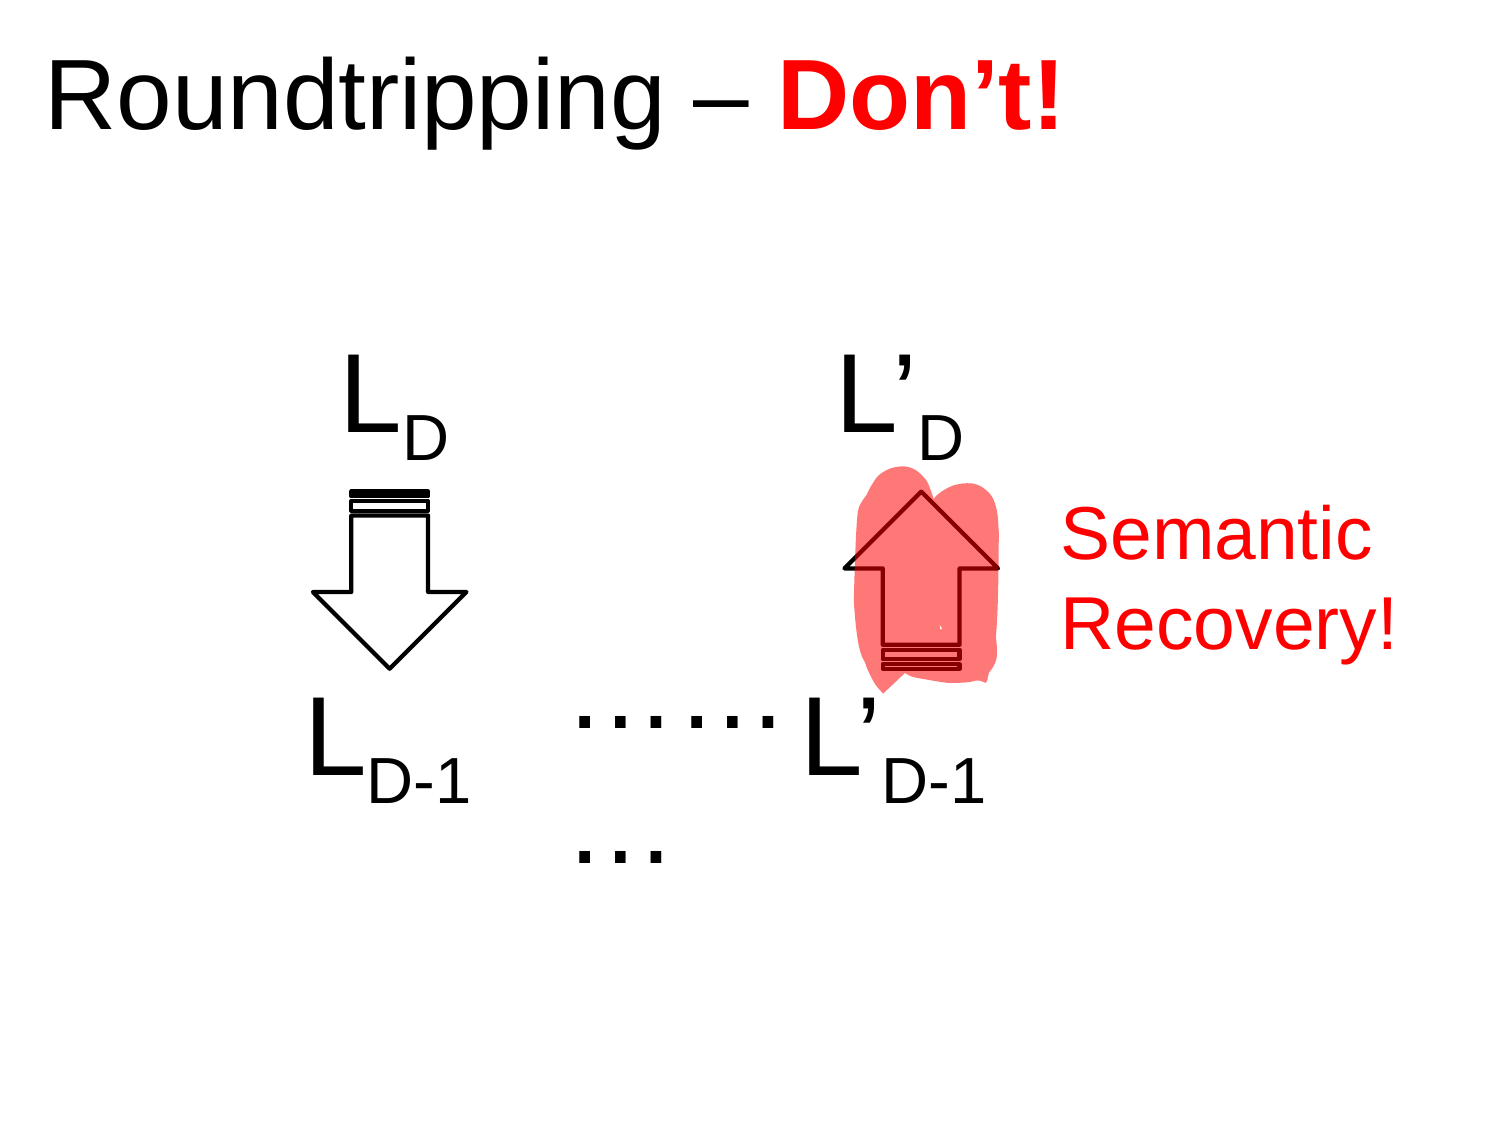

Roundtripping – Don’t!
LD
L’D

Semantic Recovery!

L’D-1
LD-1
………